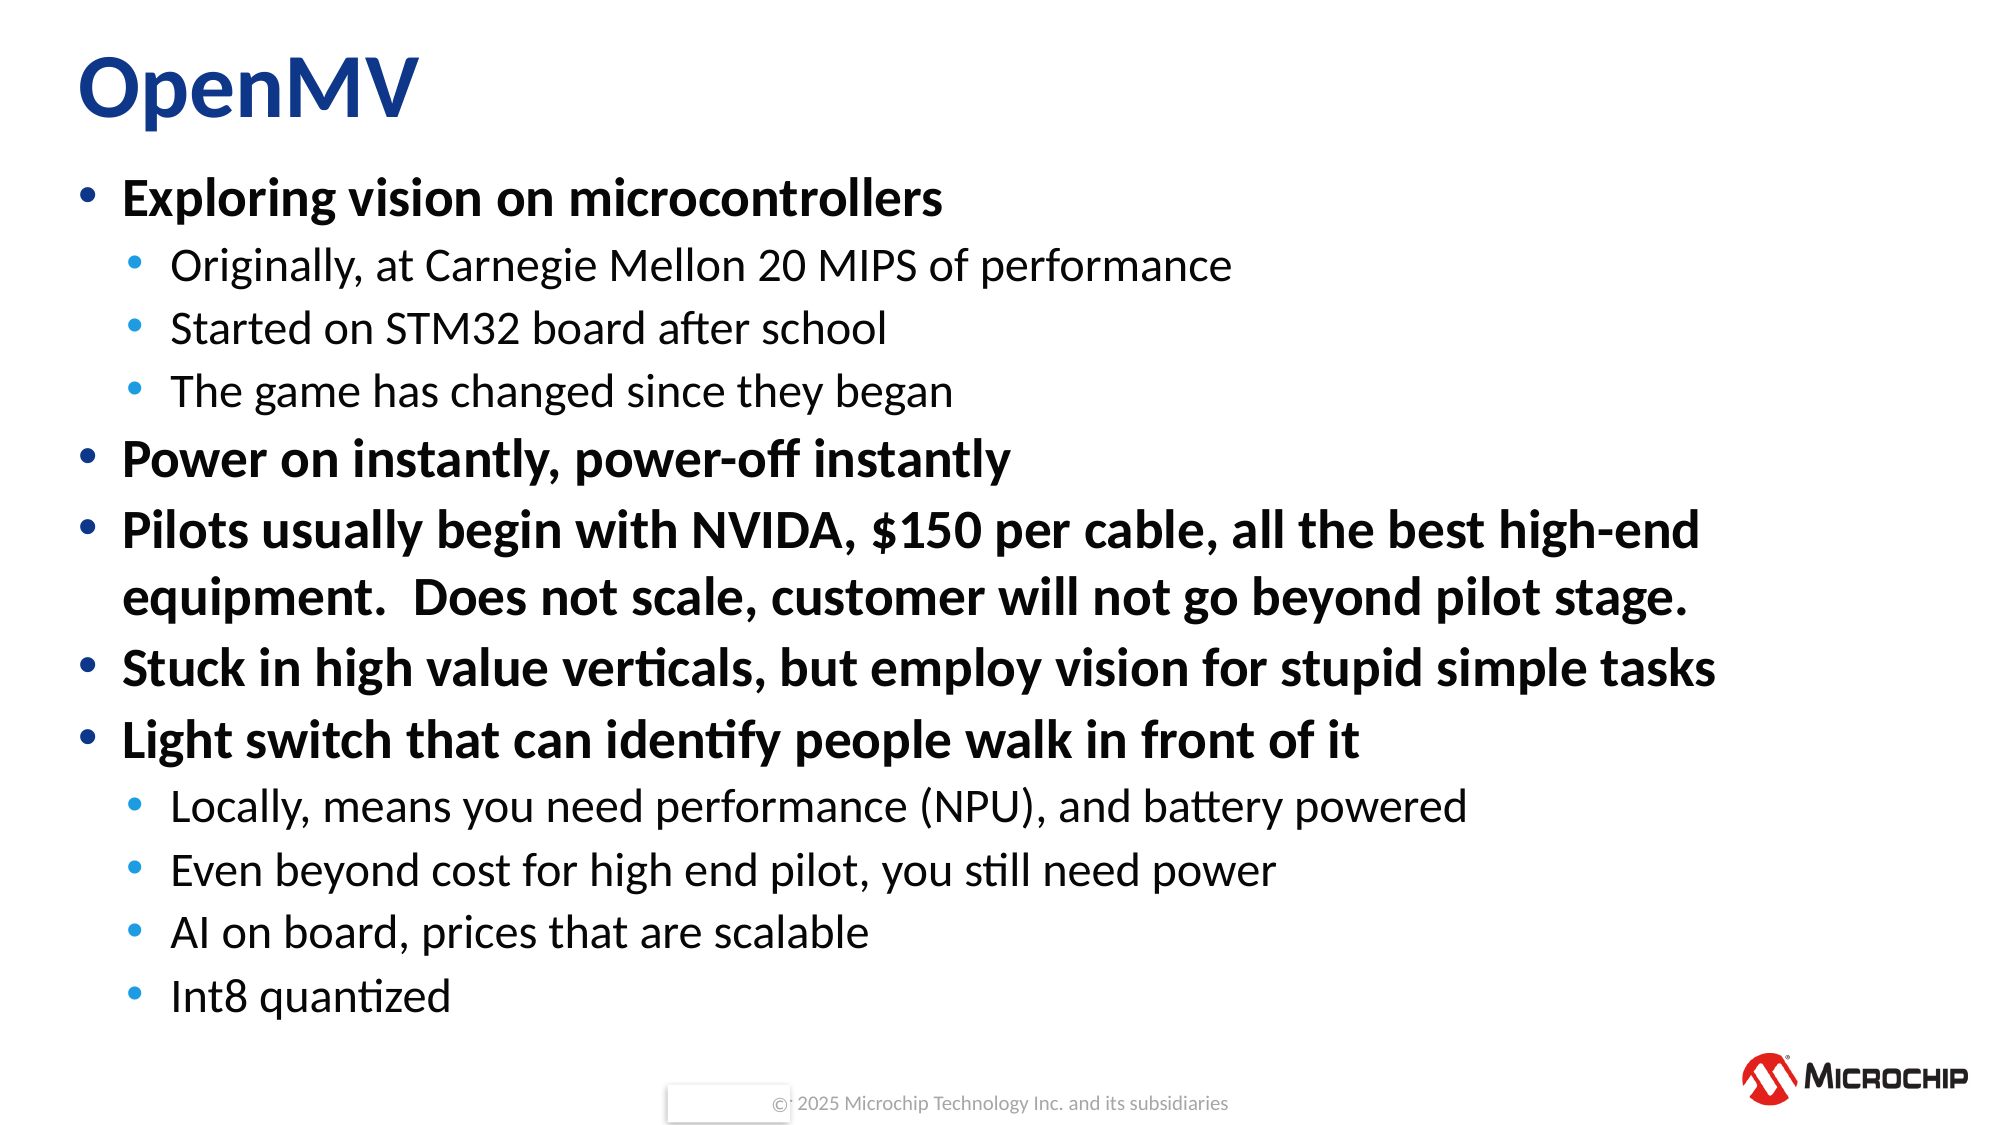

# OpenMV
Exploring vision on microcontrollers
Originally, at Carnegie Mellon 20 MIPS of performance
Started on STM32 board after school
The game has changed since they began
Power on instantly, power-off instantly
Pilots usually begin with NVIDA, $150 per cable, all the best high-end equipment.  Does not scale, customer will not go beyond pilot stage.
Stuck in high value verticals, but employ vision for stupid simple tasks
Light switch that can identify people walk in front of it
Locally, means you need performance (NPU), and battery powered
Even beyond cost for high end pilot, you still need power
AI on board, prices that are scalable
Int8 quantized